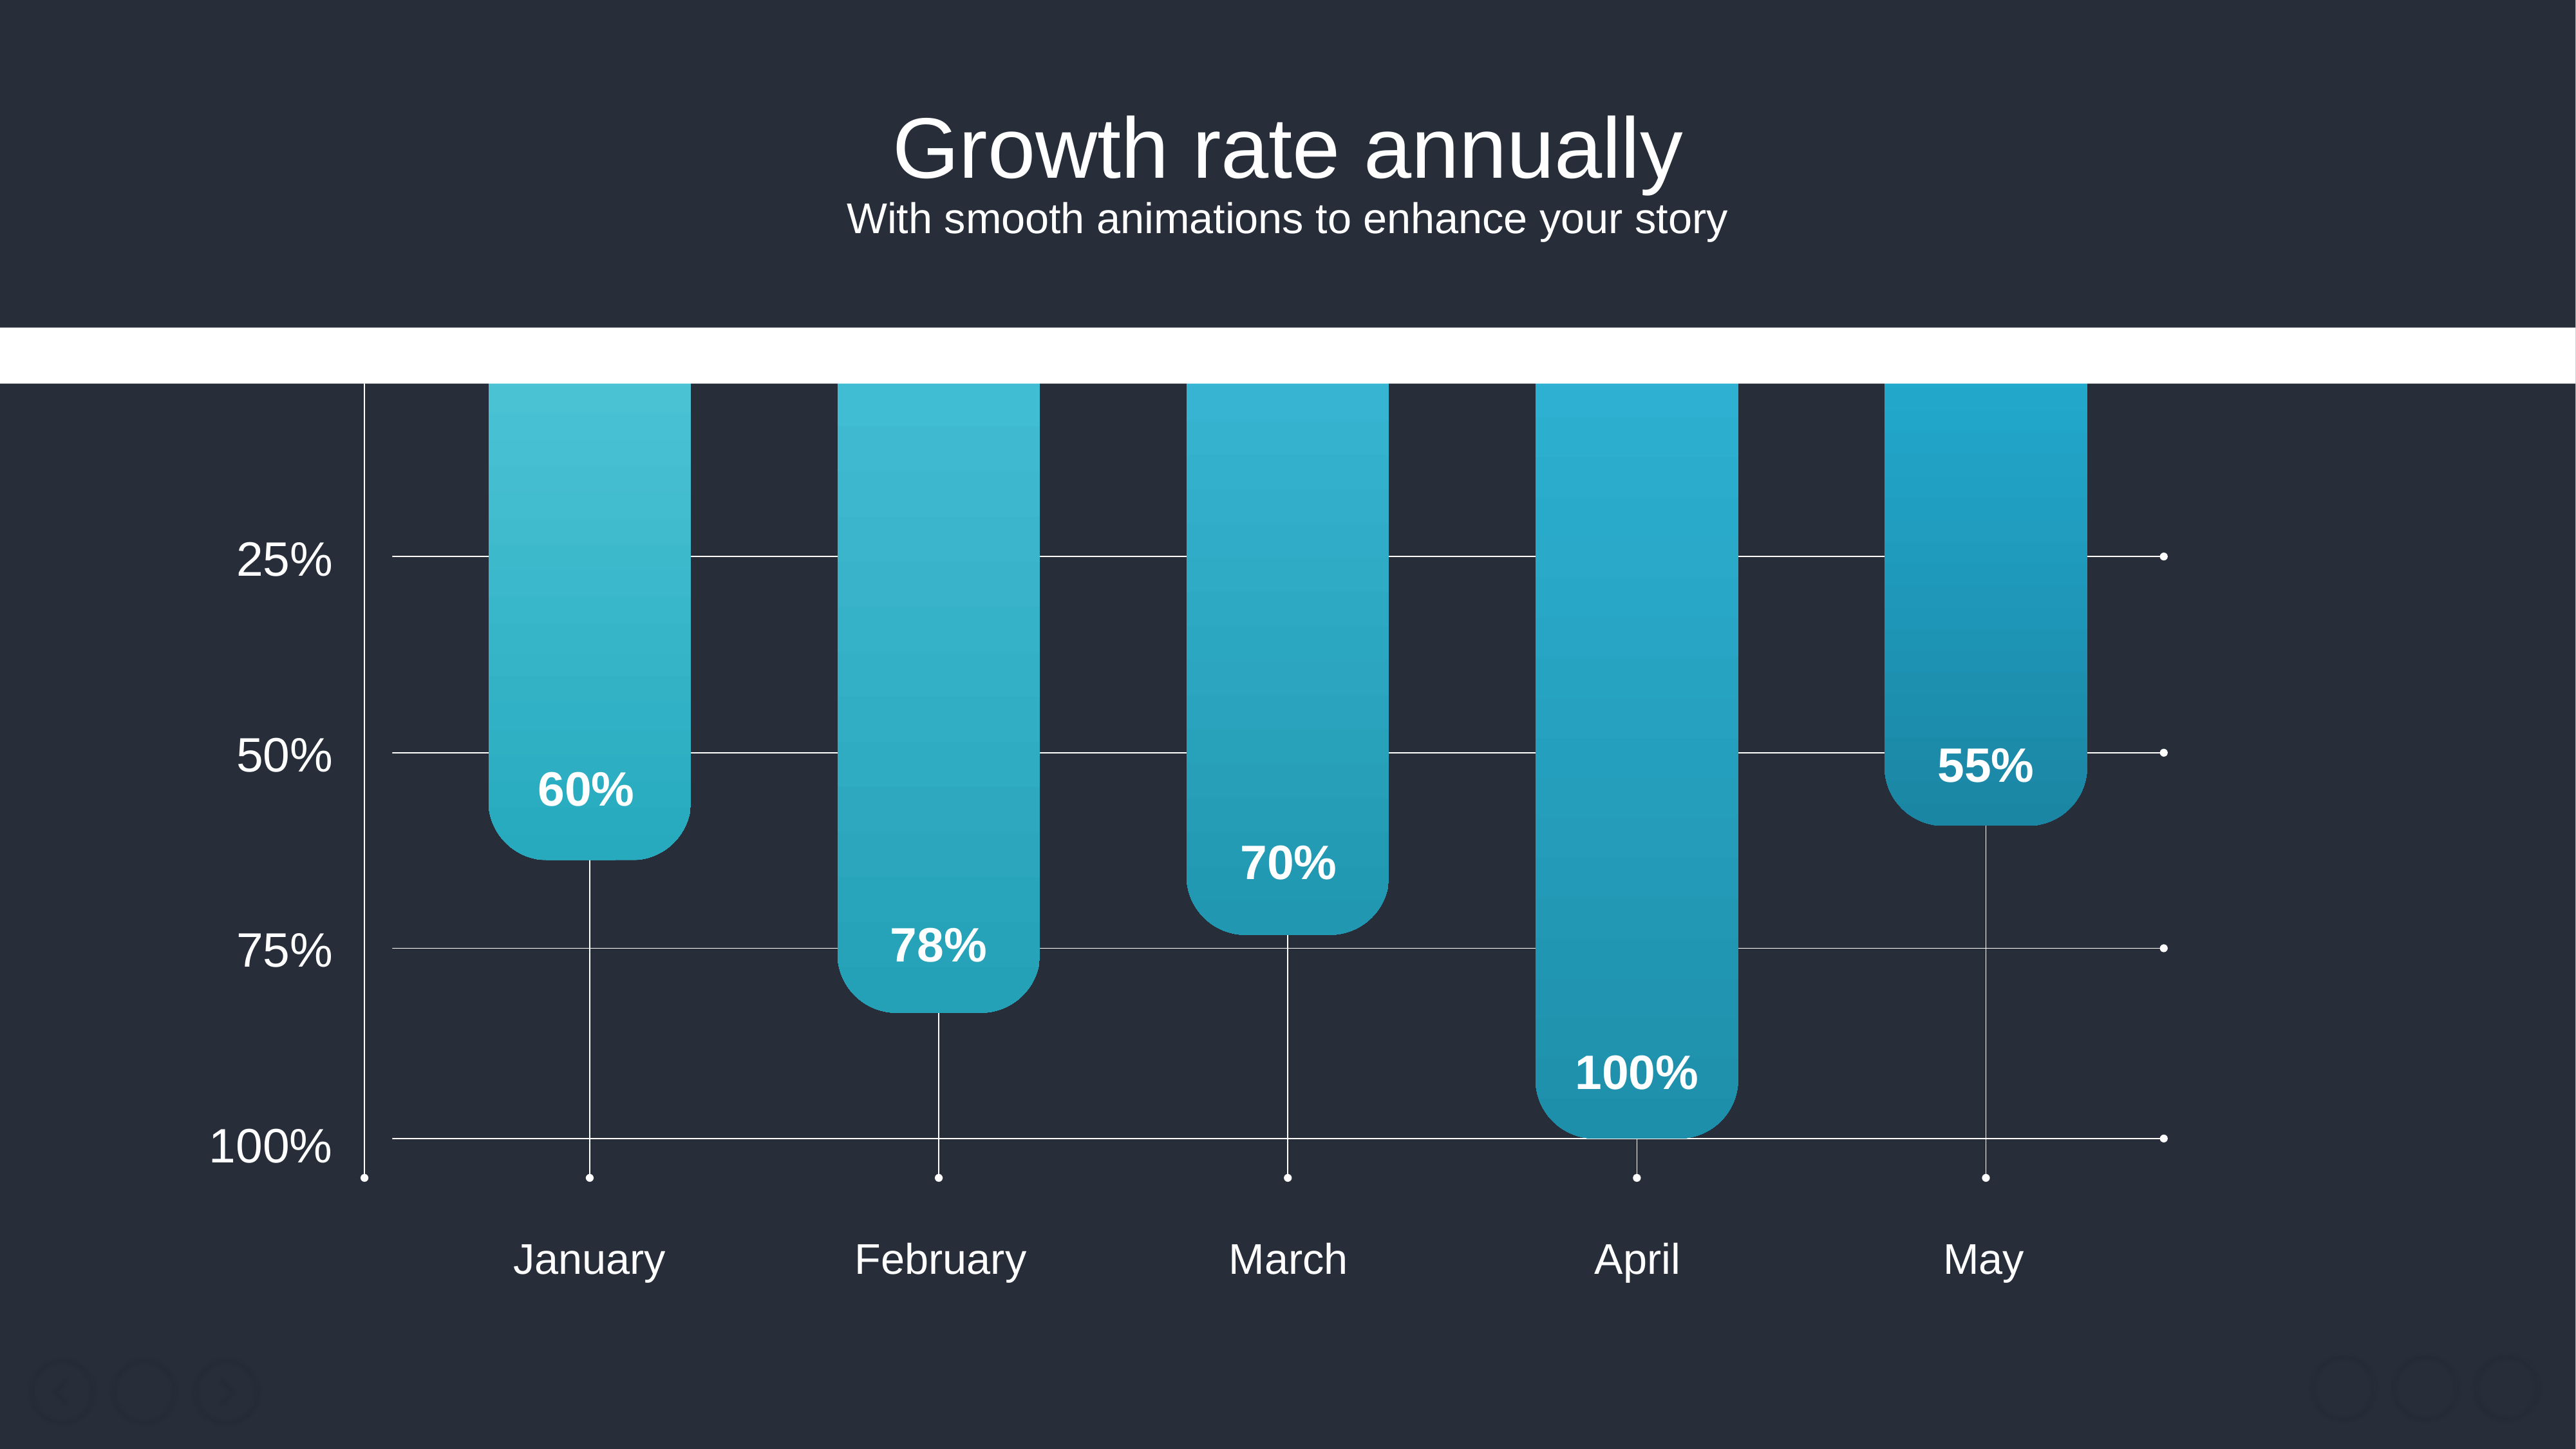

Growth rate annually
With smooth animations to enhance your story

25%
50%
75%
100%
January
February
March
April
May
55%
60%
70%
78%
100%